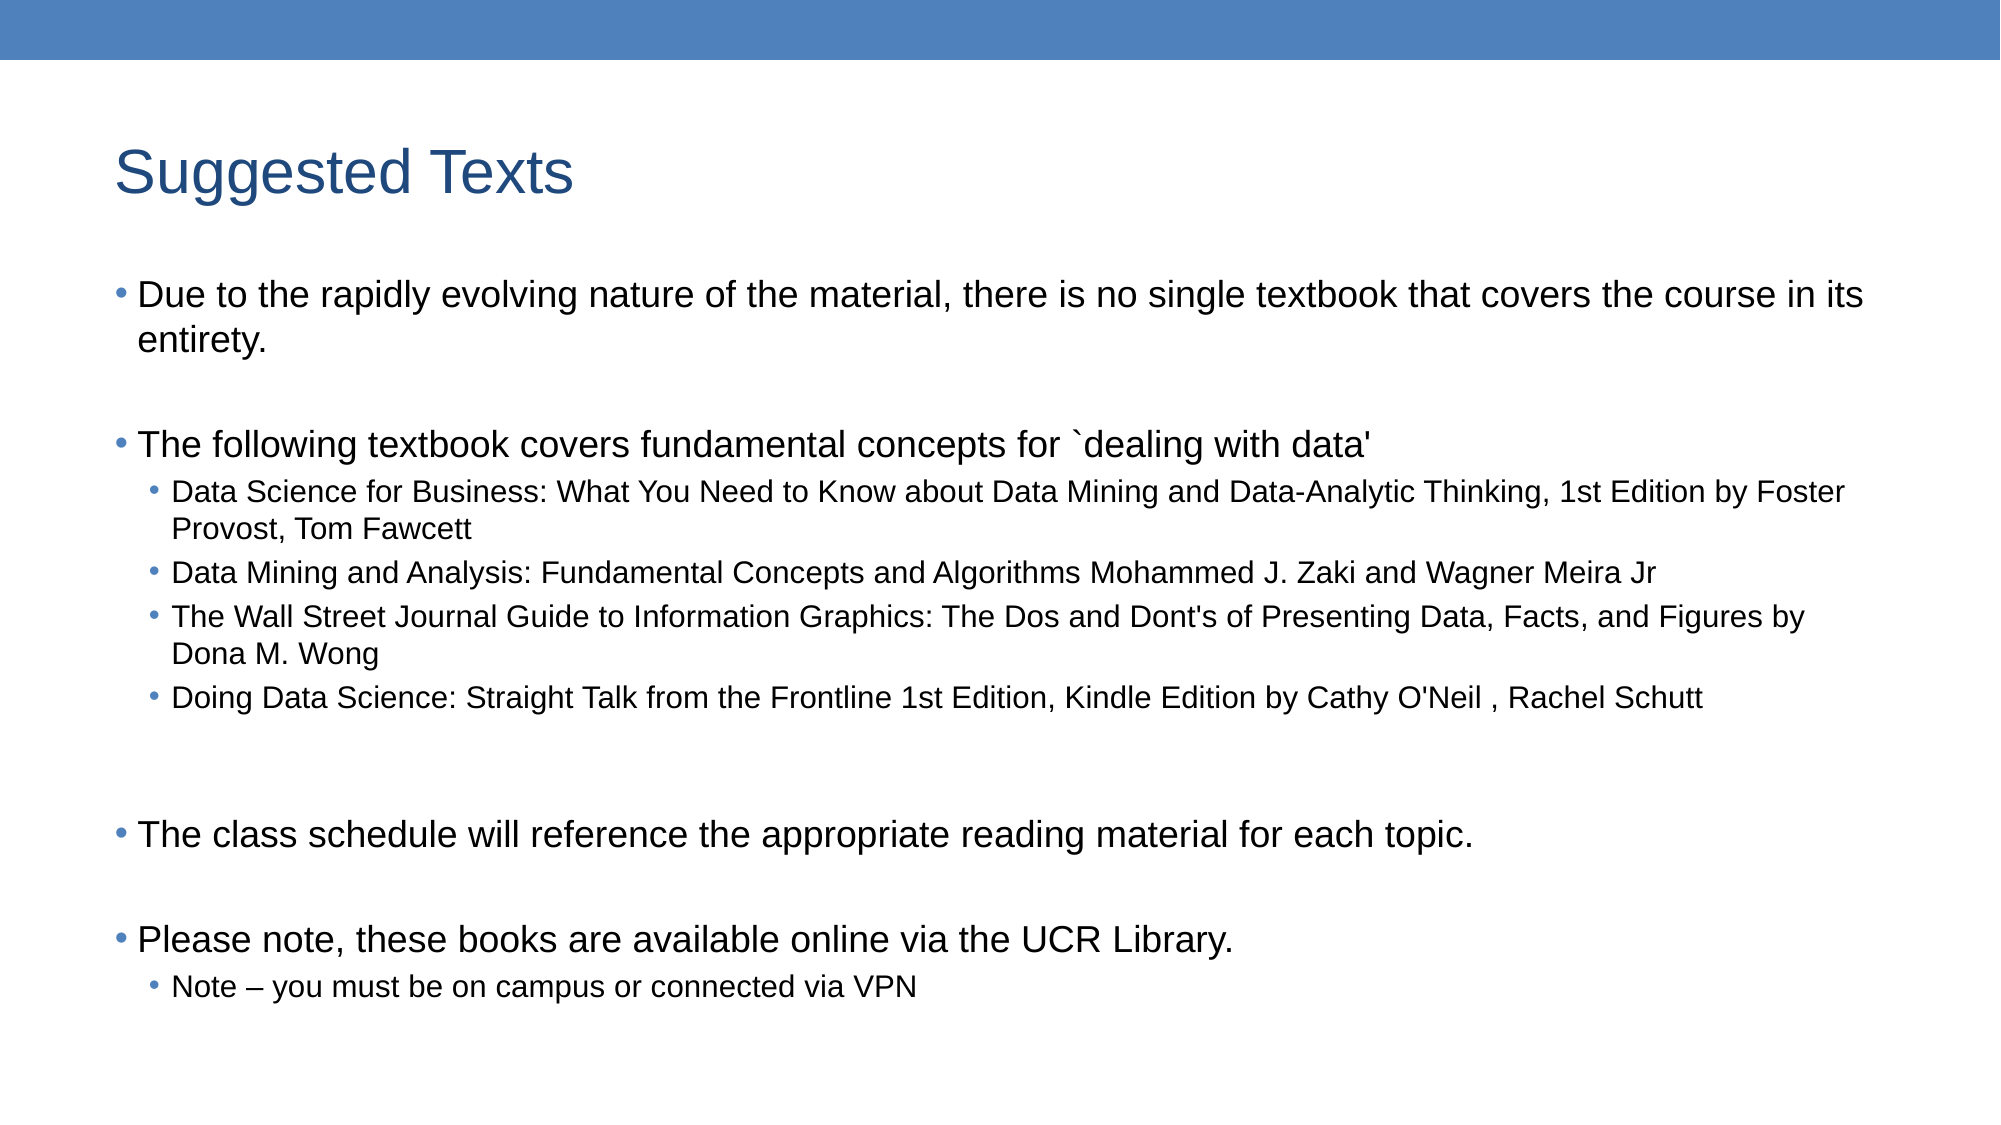

# Suggested Texts
Due to the rapidly evolving nature of the material, there is no single textbook that covers the course in its entirety.

The following textbook covers fundamental concepts for `dealing with data'
Data Science for Business: What You Need to Know about Data Mining and Data-Analytic Thinking, 1st Edition by Foster Provost, Tom Fawcett
Data Mining and Analysis: Fundamental Concepts and Algorithms Mohammed J. Zaki and Wagner Meira Jr
The Wall Street Journal Guide to Information Graphics: The Dos and Dont's of Presenting Data, Facts, and Figures by Dona M. Wong
Doing Data Science: Straight Talk from the Frontline 1st Edition, Kindle Edition by Cathy O'Neil , Rachel Schutt

The class schedule will reference the appropriate reading material for each topic.

Please note, these books are available online via the UCR Library.
Note – you must be on campus or connected via VPN